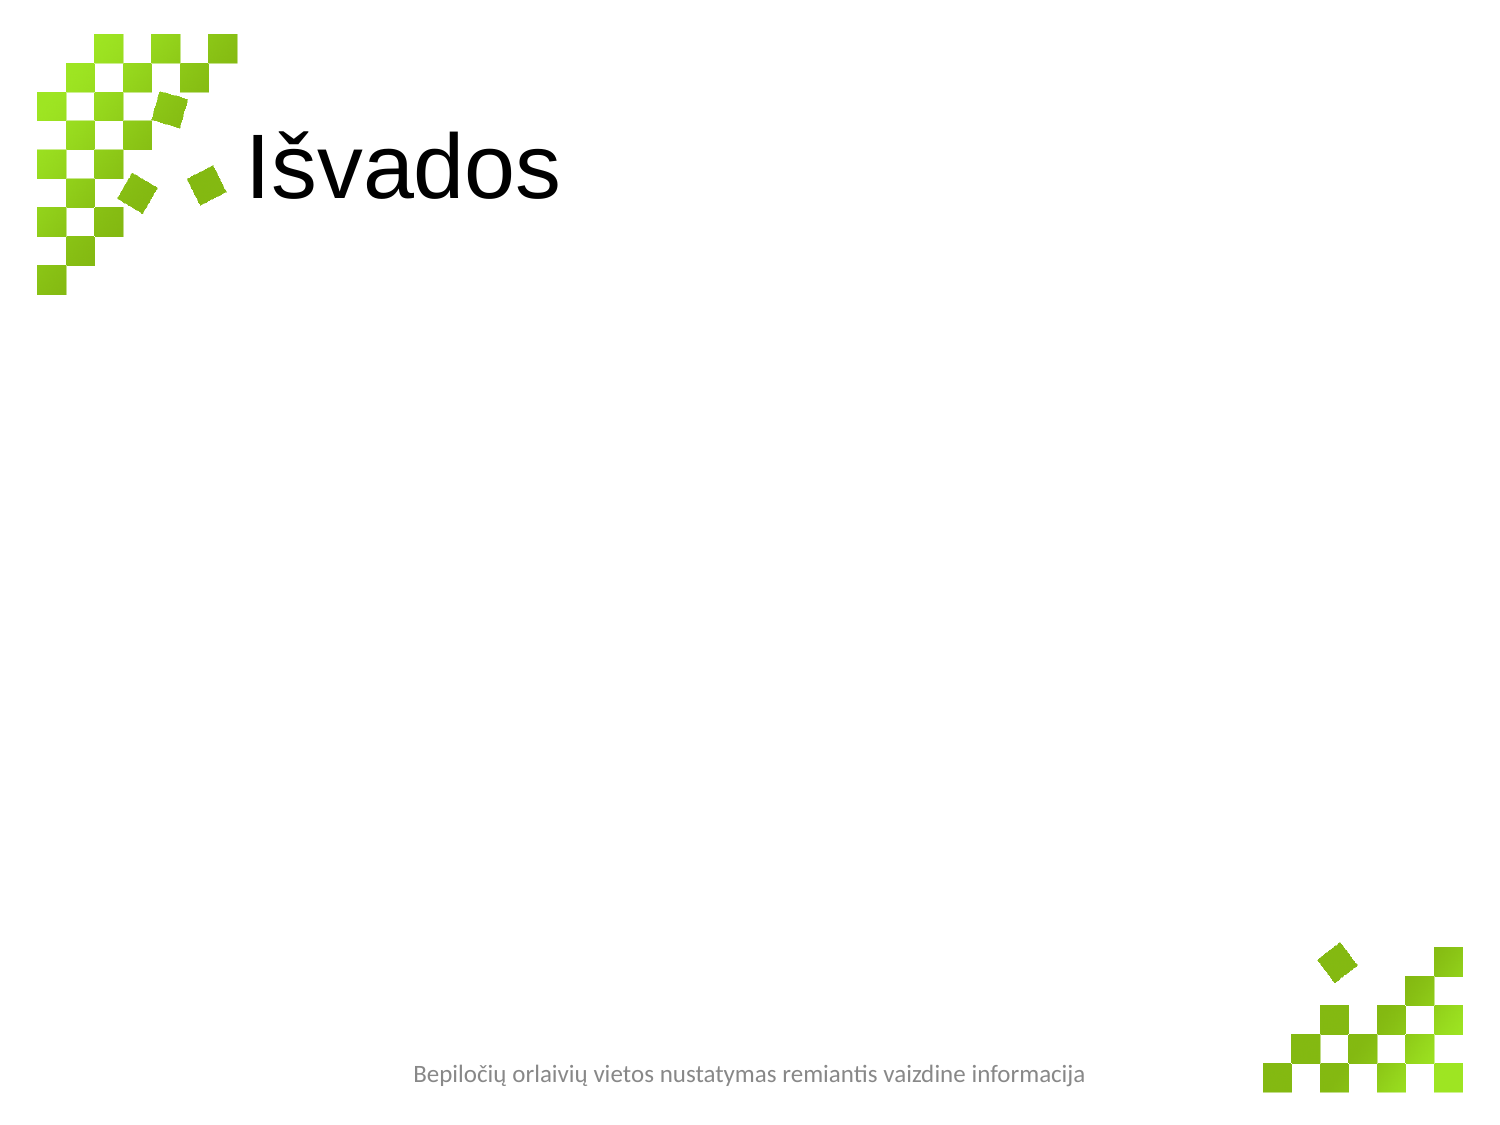

# Išvados

Bepiločių orlaivių vietos nustatymas remiantis vaizdine informacija